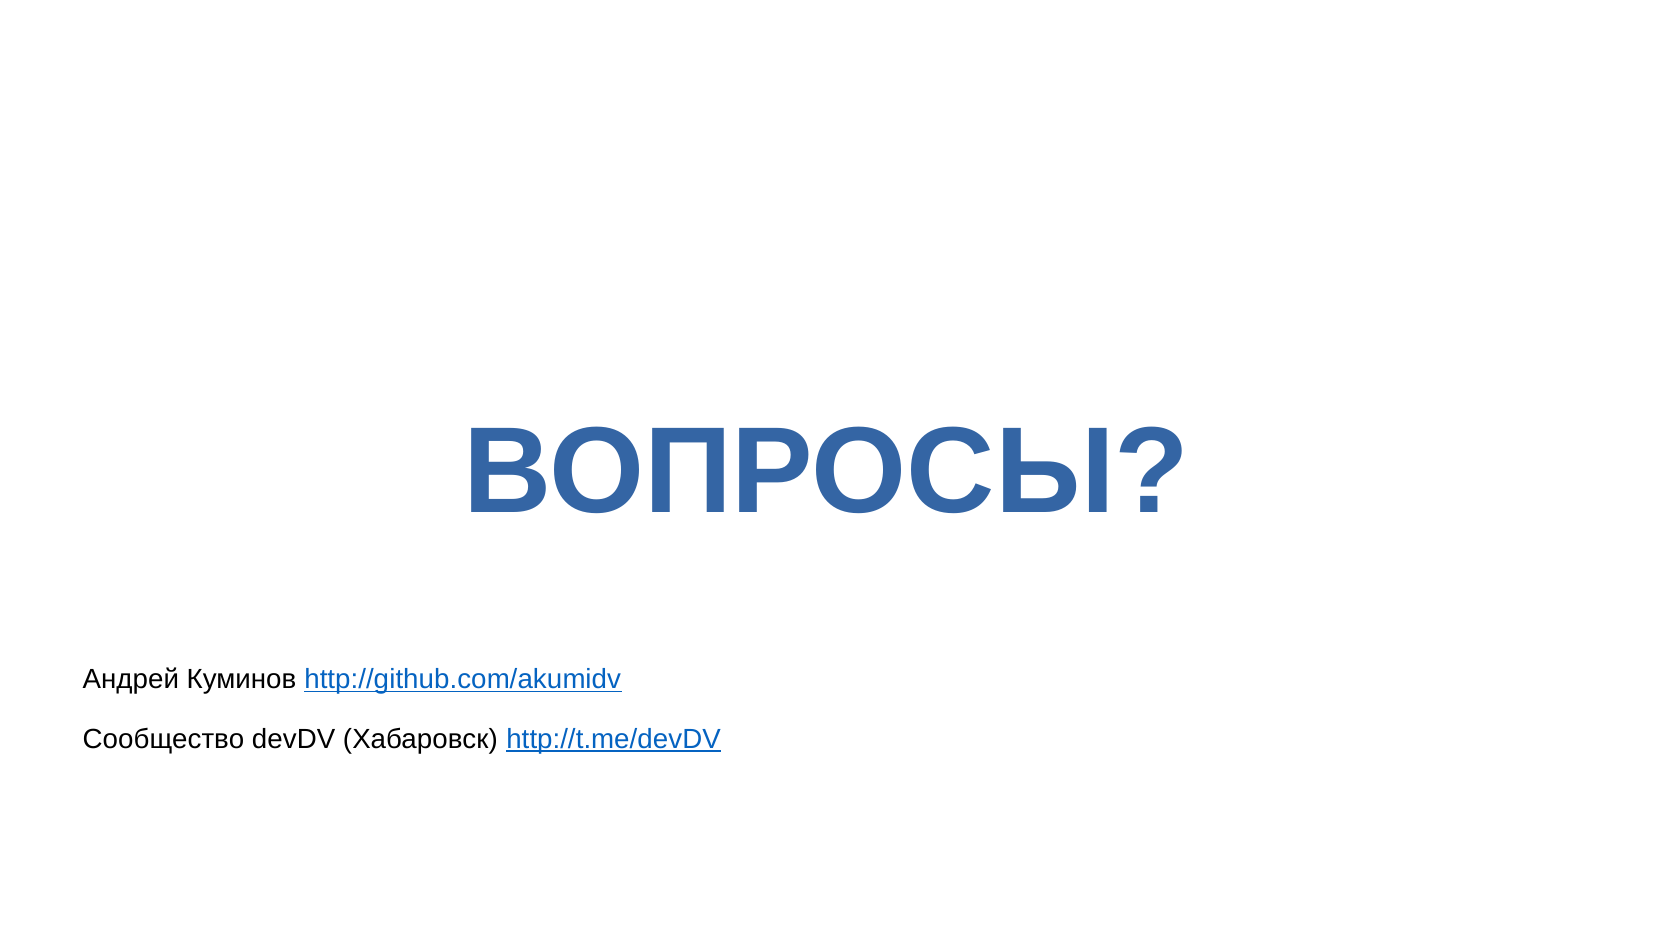

ВОПРОСЫ?

Андрей Куминов http://github.com/akumidv
Сообщество devDV (Хабаровск) http://t.me/devDV